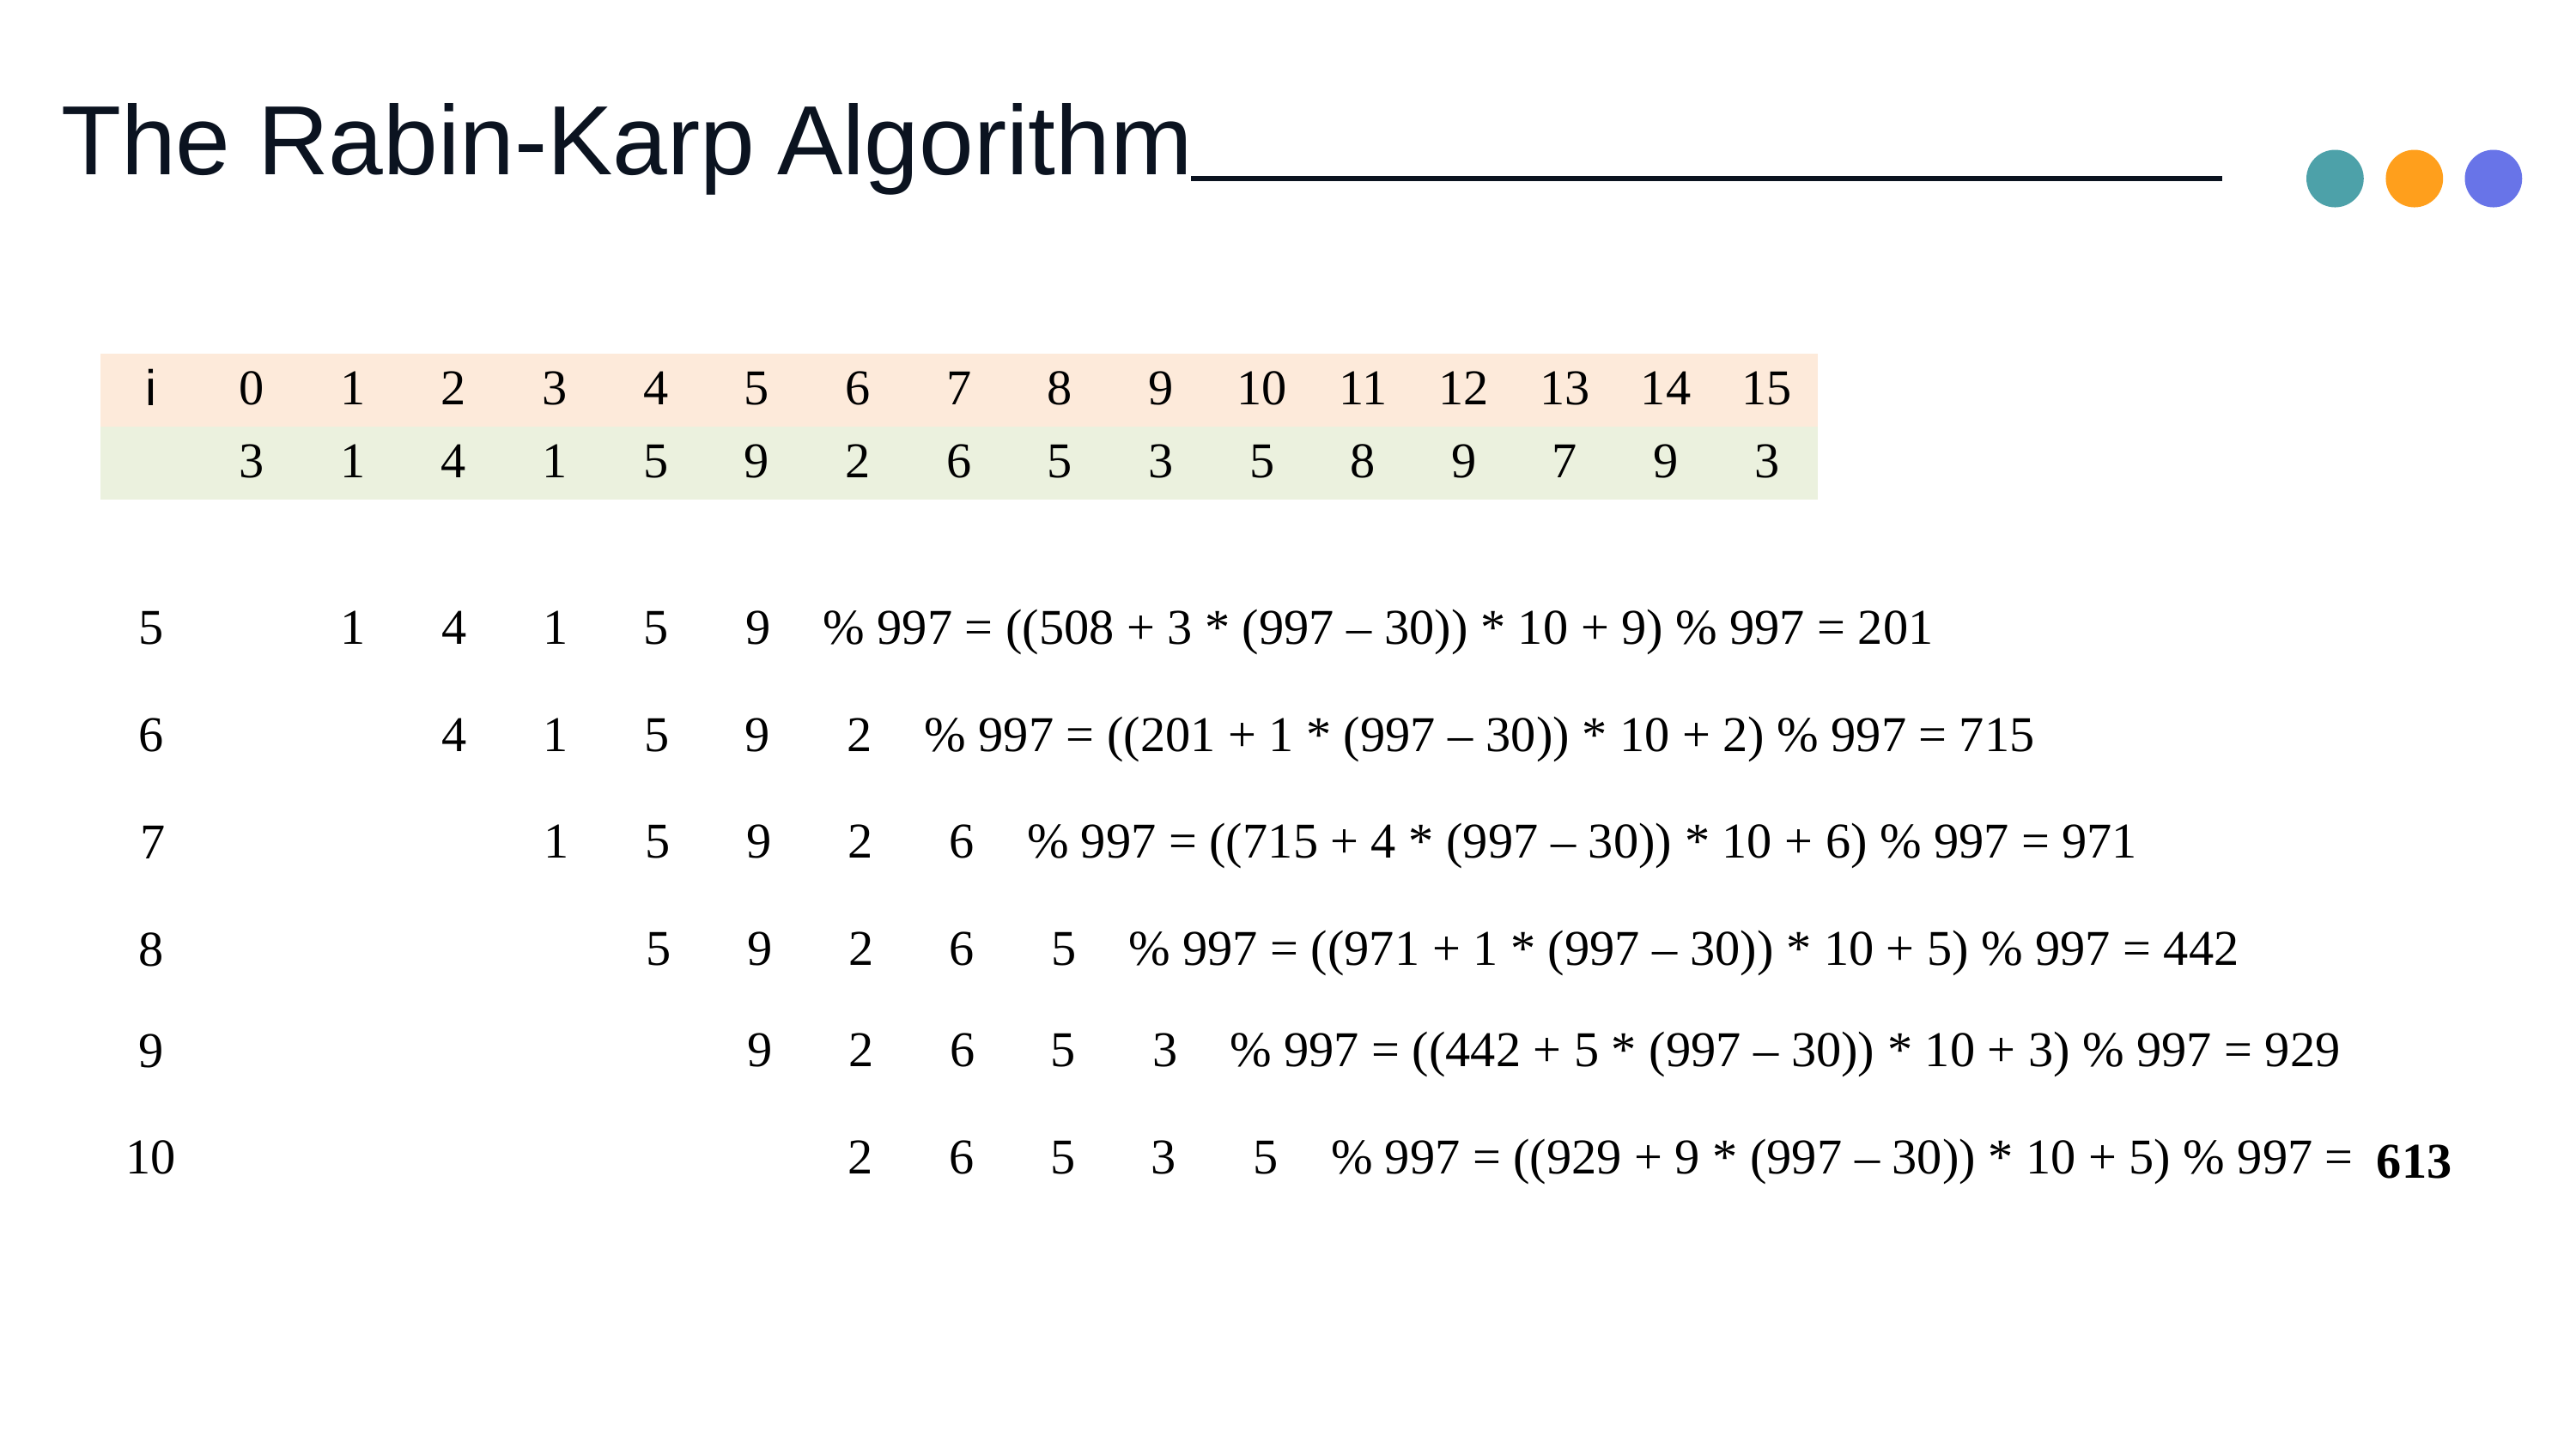

The Rabin-Karp Algorithm

| i | 0 | 1 | 2 | 3 | 4 | 5 | 6 | 7 | 8 | 9 | 10 | 11 | 12 | 13 | 14 | 15 |
| --- | --- | --- | --- | --- | --- | --- | --- | --- | --- | --- | --- | --- | --- | --- | --- | --- |
|  | 3 | 1 | 4 | 1 | 5 | 9 | 2 | 6 | 5 | 3 | 5 | 8 | 9 | 7 | 9 | 3 |
| 5 |
| --- |
| 1 | 4 | 1 | 5 | 9 | % 997 = ((508 + 3 \* (997 – 30)) \* 10 + 9) % 997 = 201 |
| --- | --- | --- | --- | --- | --- |
| 6 |
| --- |
| 4 | 1 | 5 | 9 | 2 | % 997 = ((201 + 1 \* (997 – 30)) \* 10 + 2) % 997 = 715 |
| --- | --- | --- | --- | --- | --- |
| 1 | 5 | 9 | 2 | 6 | % 997 = ((715 + 4 \* (997 – 30)) \* 10 + 6) % 997 = 971 |
| --- | --- | --- | --- | --- | --- |
| 7 |
| --- |
| 5 | 9 | 2 | 6 | 5 | % 997 = ((971 + 1 \* (997 – 30)) \* 10 + 5) % 997 = 442 |
| --- | --- | --- | --- | --- | --- |
| 8 |
| --- |
| 9 | 2 | 6 | 5 | 3 | % 997 = ((442 + 5 \* (997 – 30)) \* 10 + 3) % 997 = 929 |
| --- | --- | --- | --- | --- | --- |
| 9 |
| --- |
613
| 10 |
| --- |
| 2 | 6 | 5 | 3 | 5 | % 997 = ((929 + 9 \* (997 – 30)) \* 10 + 5) % 997 = |
| --- | --- | --- | --- | --- | --- |